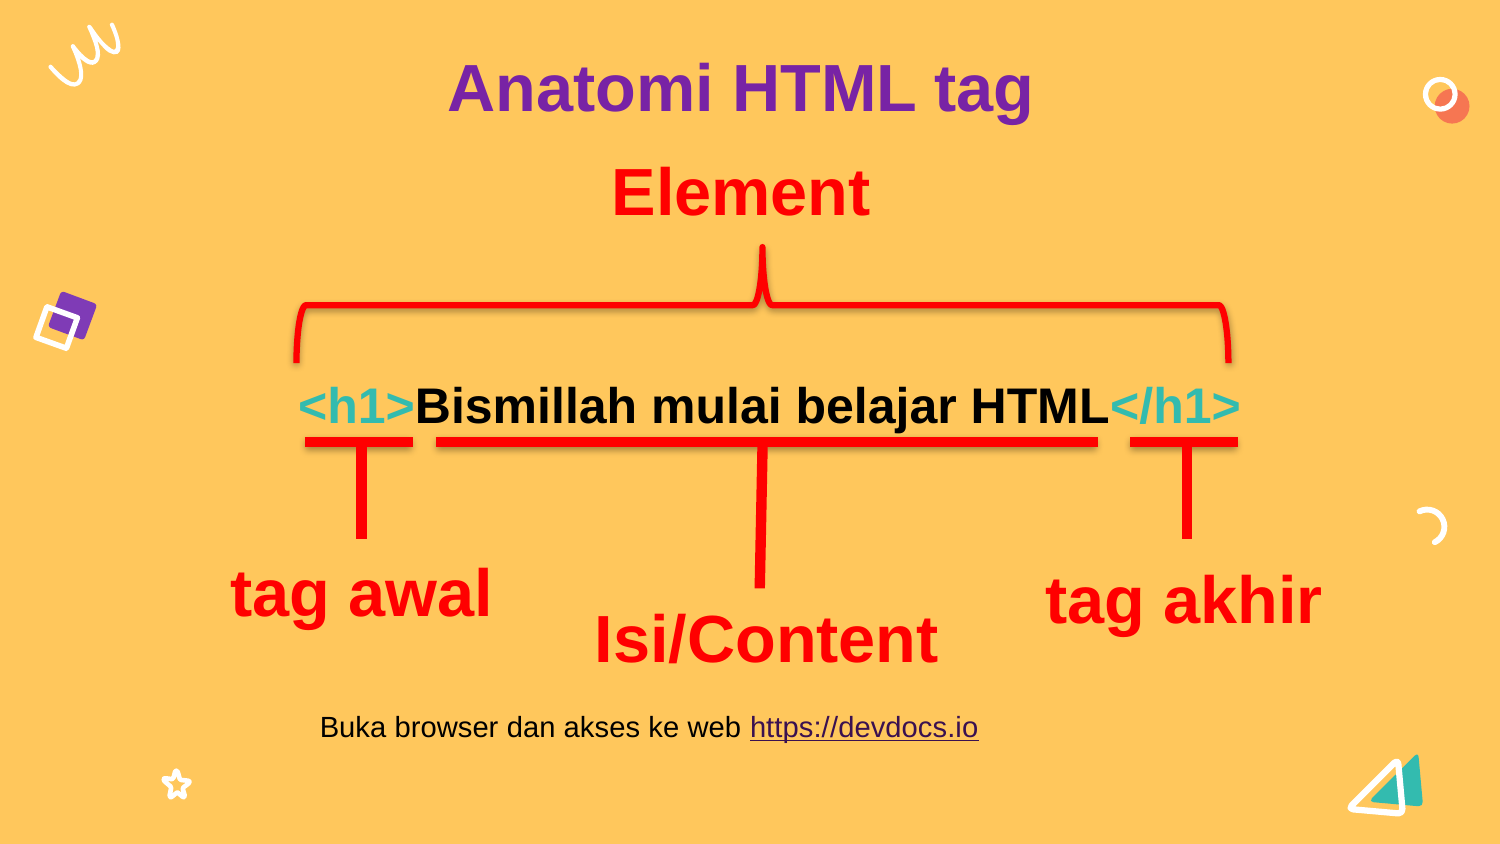

Anatomi HTML tag
Element
 <h1>Bismillah mulai belajar HTML</h1>
tag awal
tag akhir
Isi/Content
Buka browser dan akses ke web https://devdocs.io